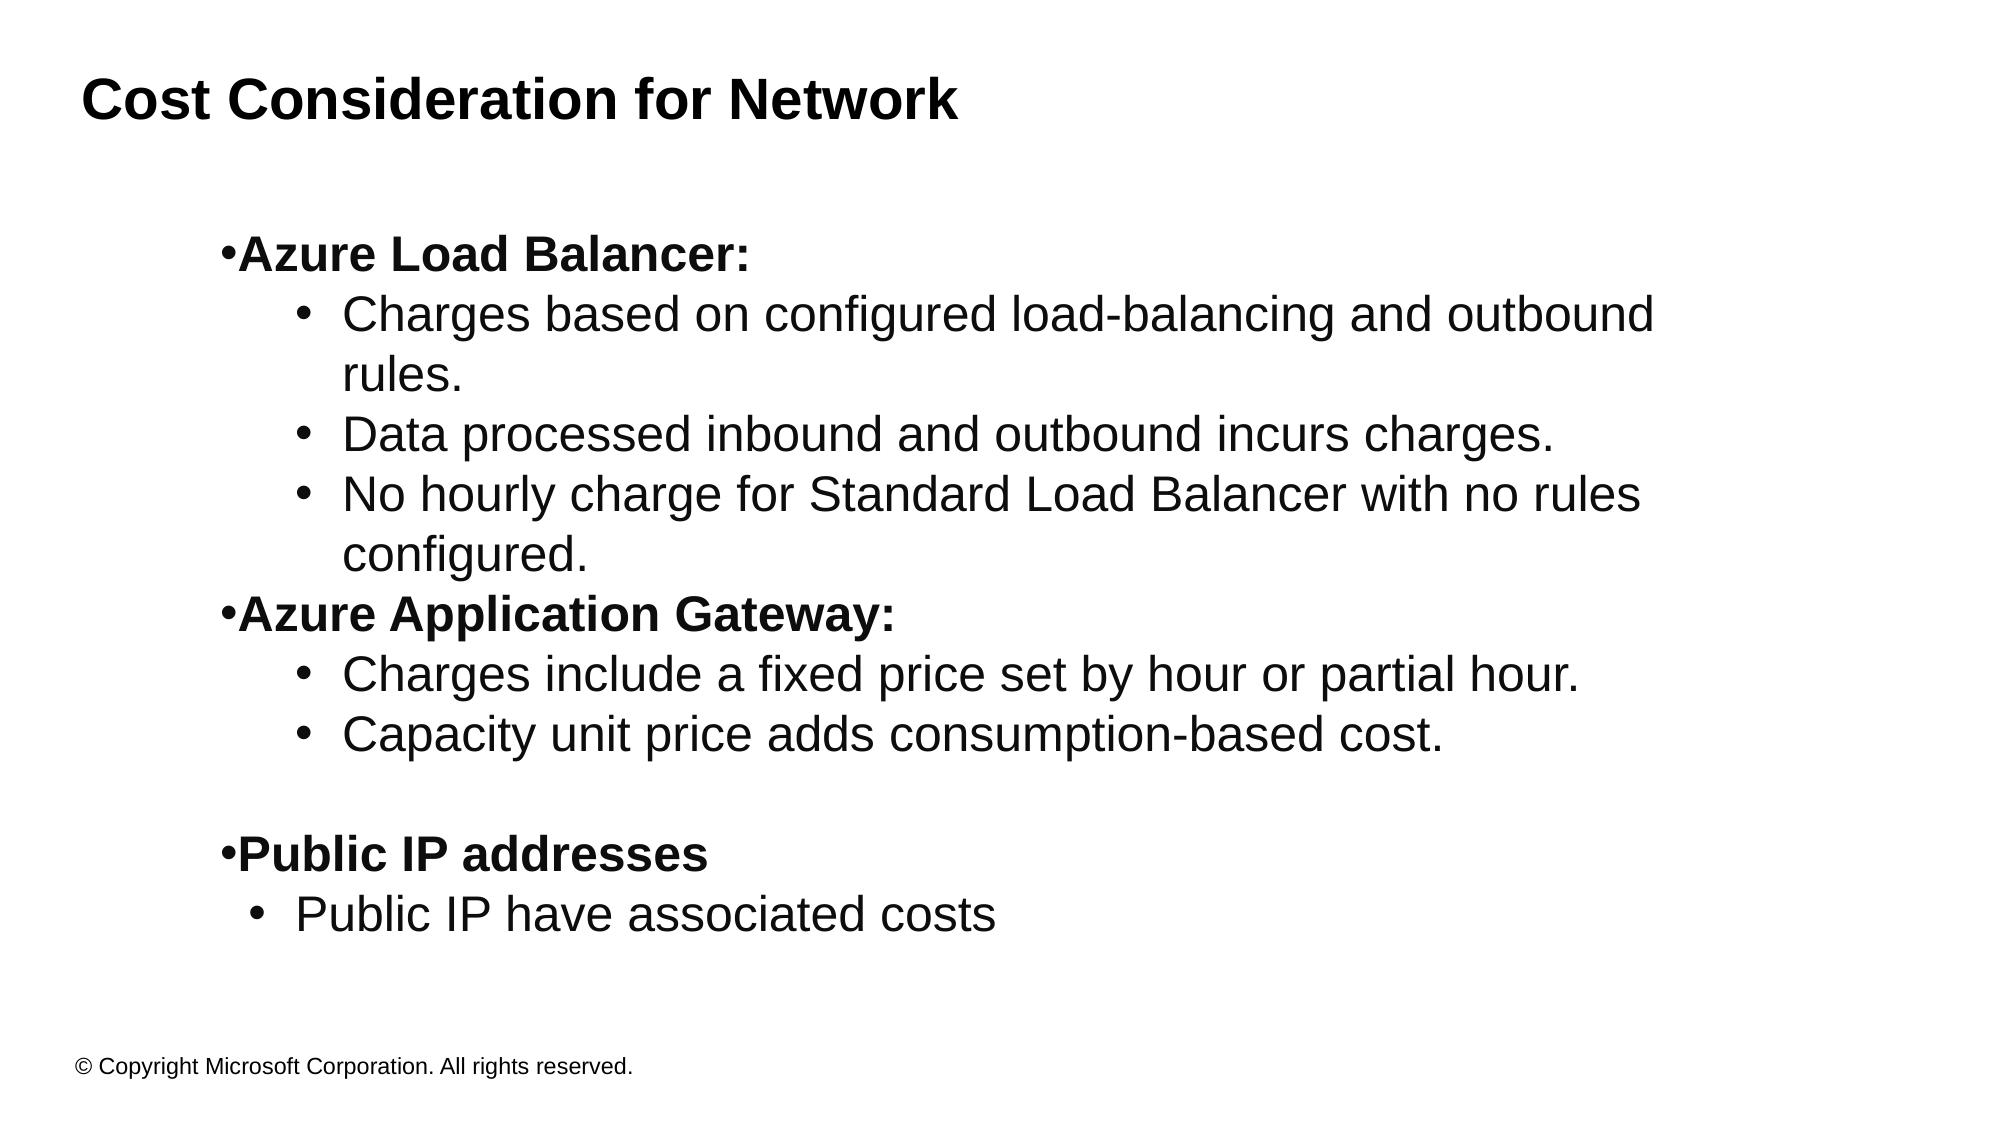

Cost Consideration for Network
Azure Load Balancer:
Charges based on configured load-balancing and outbound rules.
Data processed inbound and outbound incurs charges.
No hourly charge for Standard Load Balancer with no rules configured.
Azure Application Gateway:
Charges include a fixed price set by hour or partial hour.
Capacity unit price adds consumption-based cost.

Public IP addresses
Public IP have associated costs